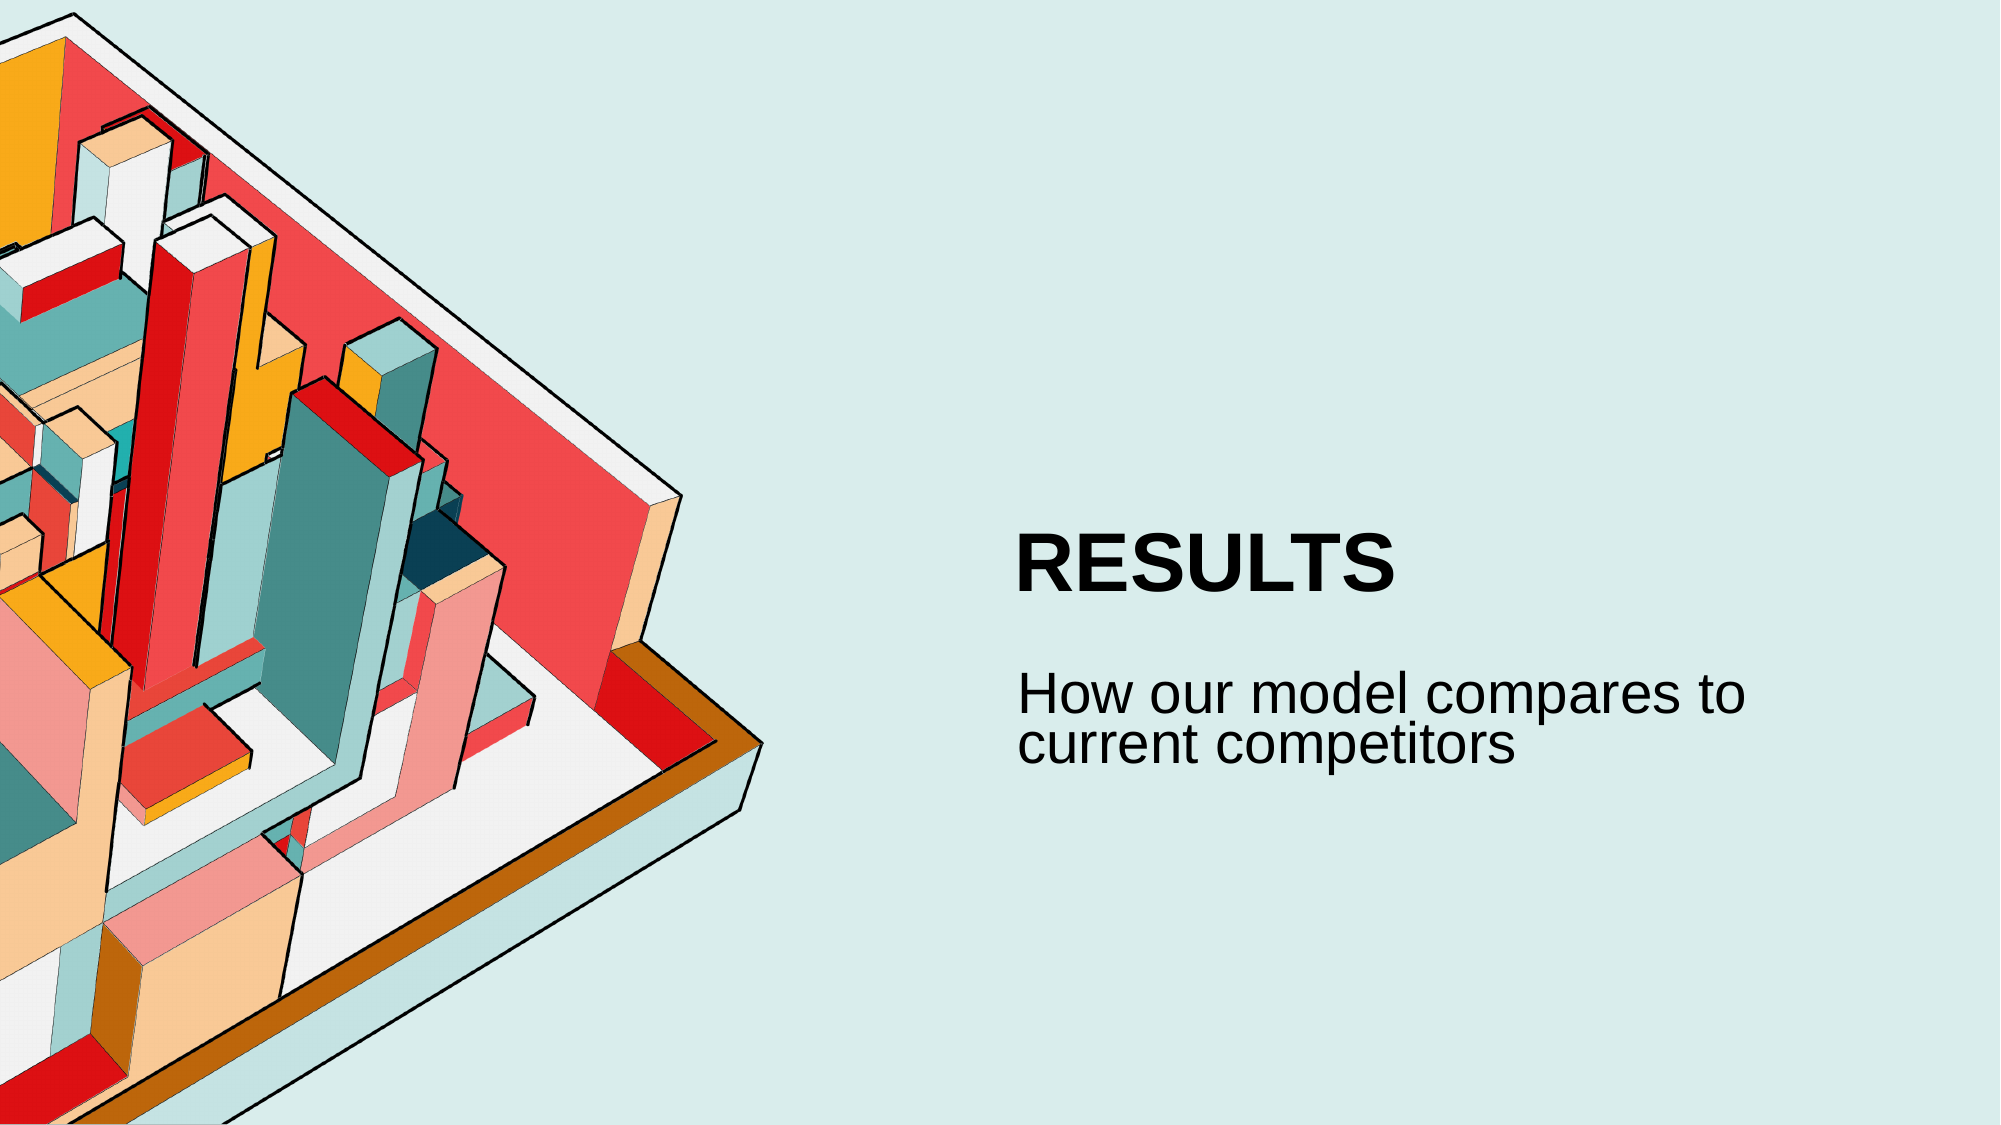

# Results
How our model compares to current competitors